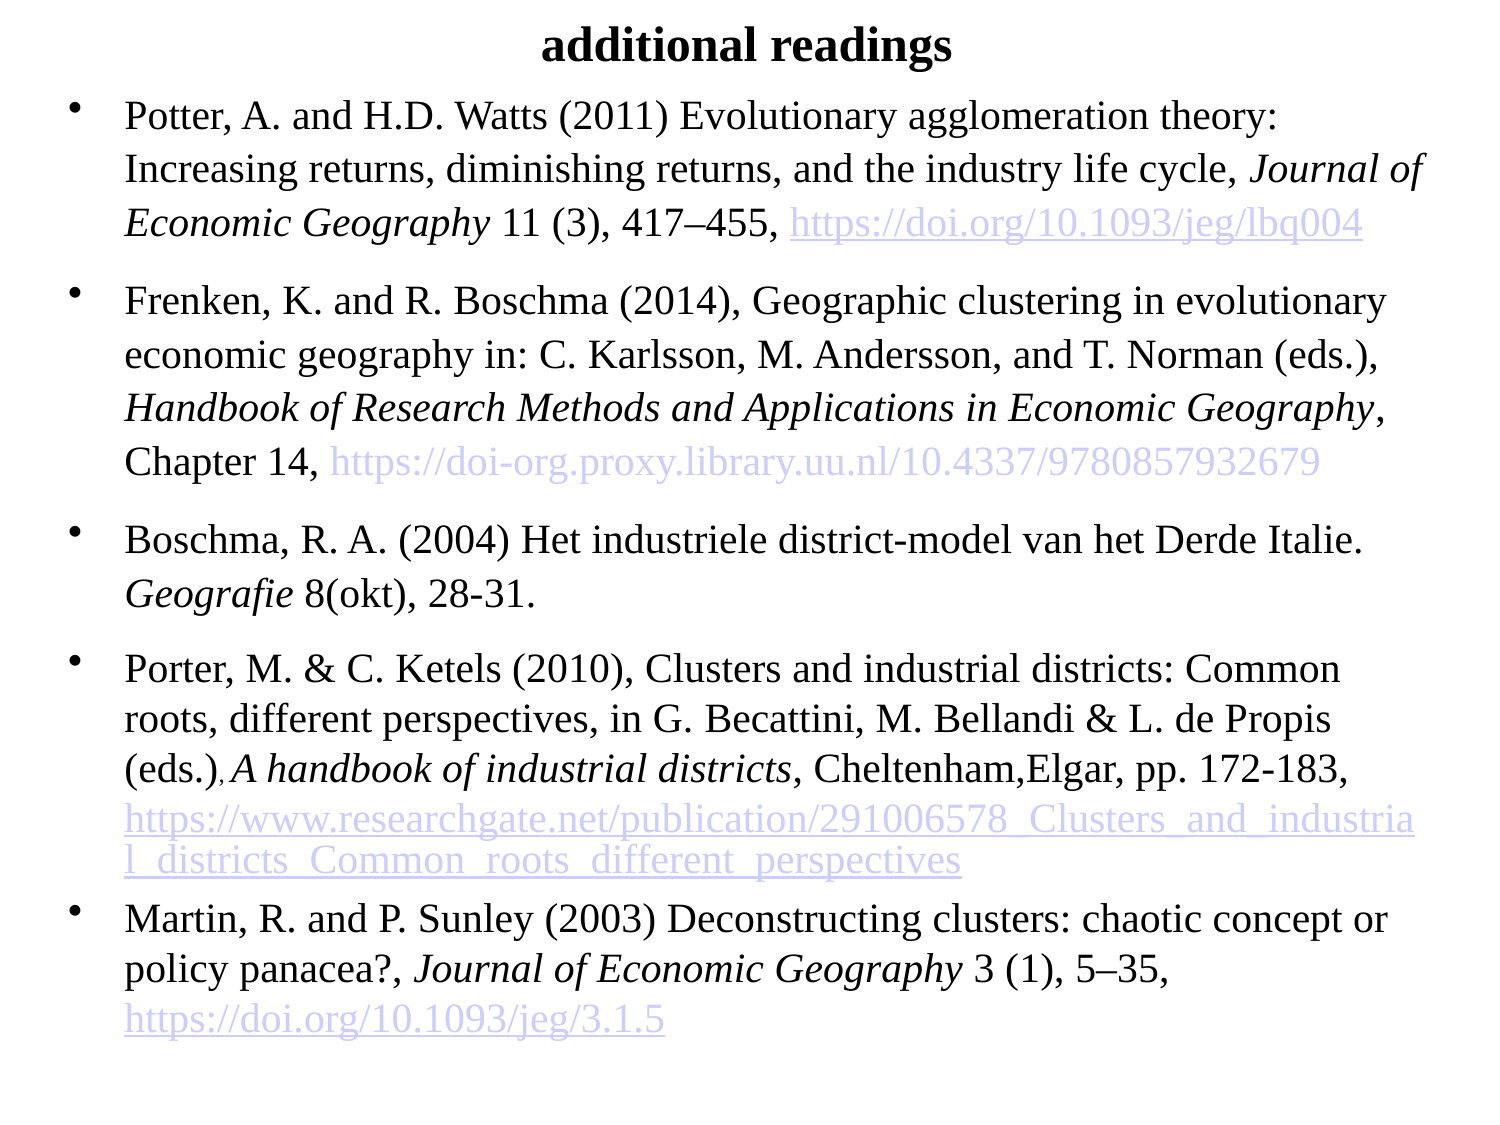

# additional readings
Potter, A. and H.D. Watts (2011) Evolutionary agglomeration theory: Increasing returns, diminishing returns, and the industry life cycle, Journal of Economic Geography 11 (3), 417–455, https://doi.org/10.1093/jeg/lbq004
Frenken, K. and R. Boschma (2014), Geographic clustering in evolutionary economic geography in: C. Karlsson, M. Andersson, and T. Norman (eds.), Handbook of Research Methods and Applications in Economic Geography, Chapter 14, https://doi-org.proxy.library.uu.nl/10.4337/9780857932679
Boschma, R. A. (2004) Het industriele district-model van het Derde Italie. Geografie 8(okt), 28-31.
Porter, M. & C. Ketels (2010), Clusters and industrial districts: Common roots, different perspectives, in G. Becattini, M. Bellandi & L. de Propis (eds.), A handbook of industrial districts, Cheltenham,Elgar, pp. 172-183, https://www.researchgate.net/publication/291006578_Clusters_and_industrial_districts_Common_roots_different_perspectives
Martin, R. and P. Sunley (2003) Deconstructing clusters: chaotic concept or policy panacea?, Journal of Economic Geography 3 (1), 5–35, https://doi.org/10.1093/jeg/3.1.5